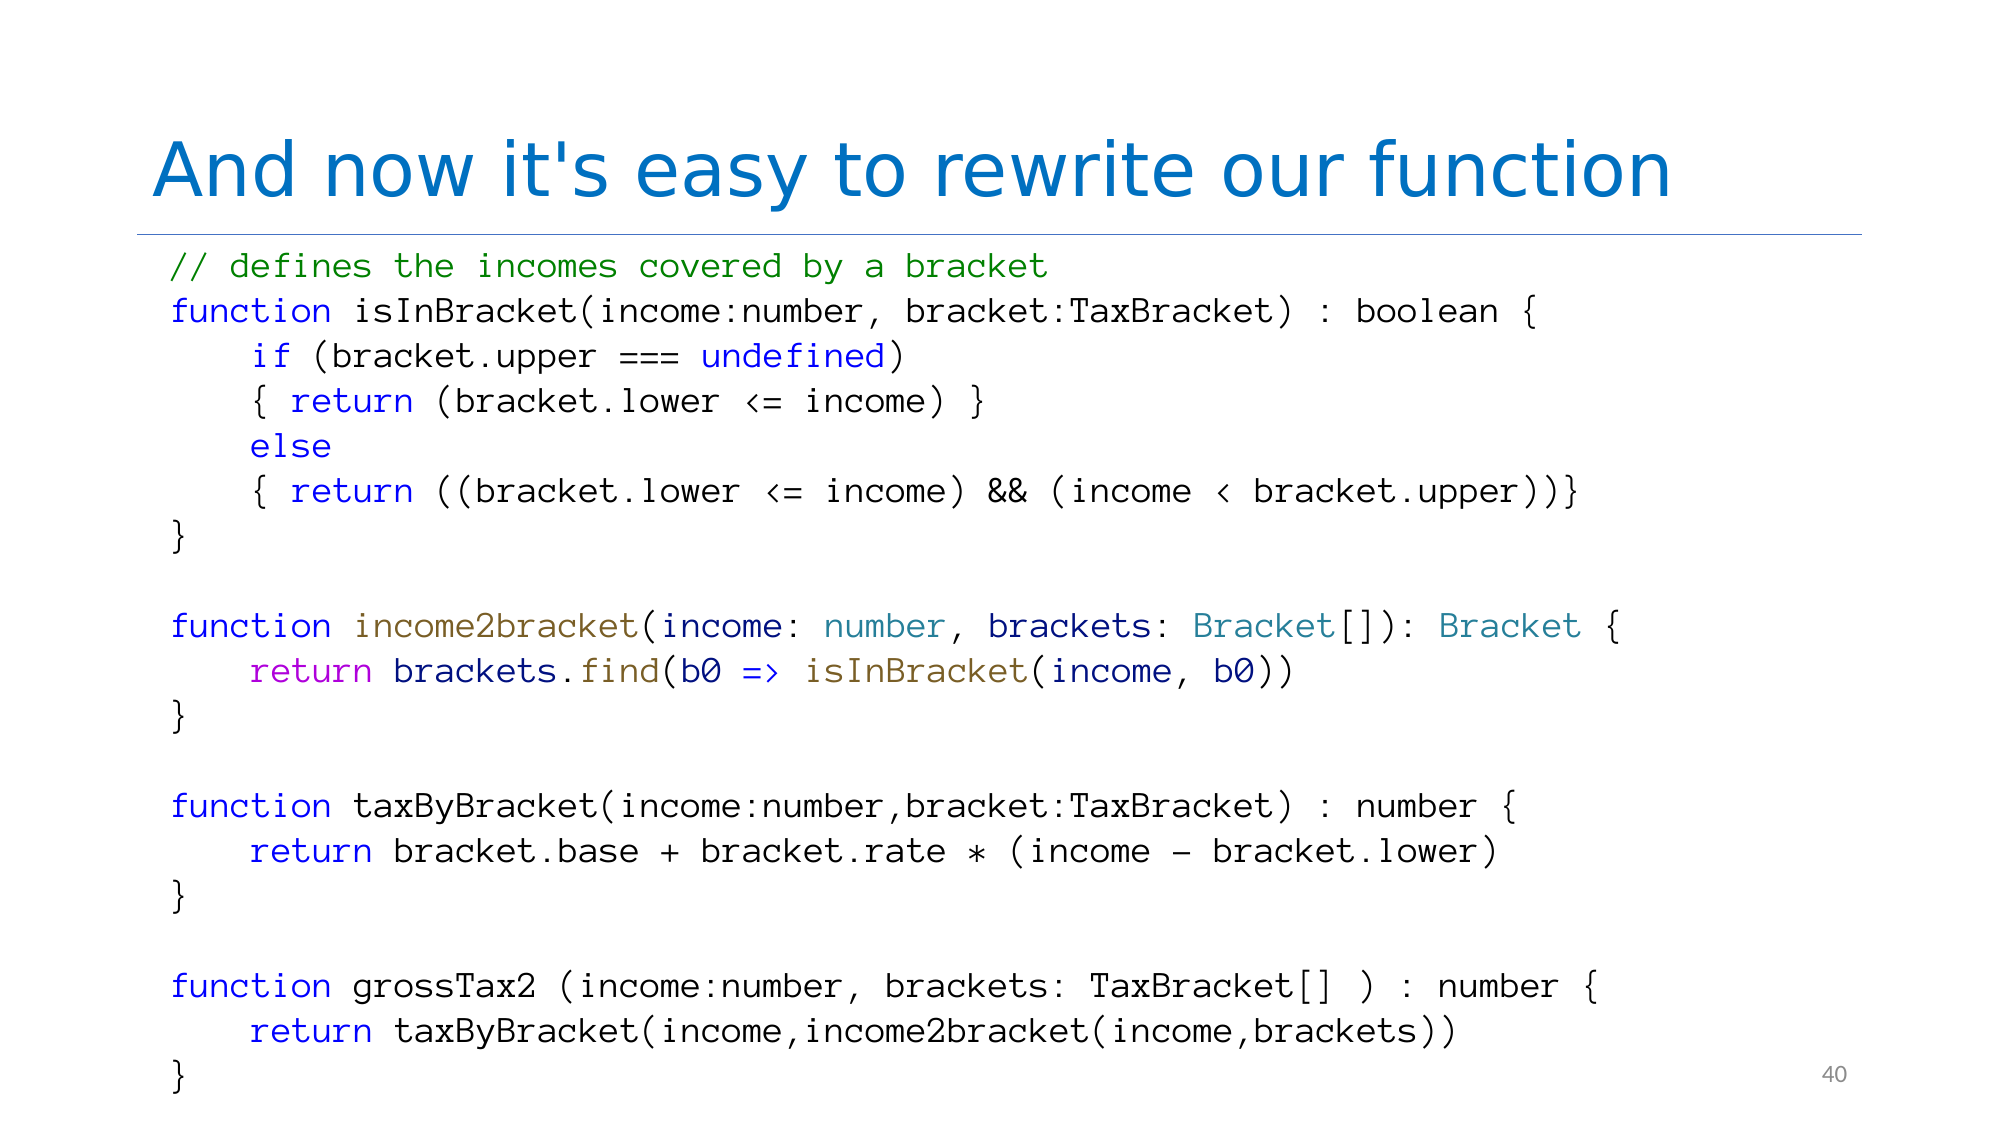

# And now it's easy to rewrite our function
// defines the incomes covered by a bracket
function isInBracket(income:number, bracket:TaxBracket) : boolean {
    if (bracket.upper === undefined)
    { return (bracket.lower <= income) }
    else
    { return ((bracket.lower <= income) && (income < bracket.upper))}
}

function income2bracket(income: number, brackets: Bracket[]): Bracket {
    return brackets.find(b0 => isInBracket(income, b0))
}
function taxByBracket(income:number,bracket:TaxBracket) : number {
    return bracket.base + bracket.rate * (income - bracket.lower)
}
function grossTax2 (income:number, brackets: TaxBracket[] ) : number {
    return taxByBracket(income,income2bracket(income,brackets))
}
40